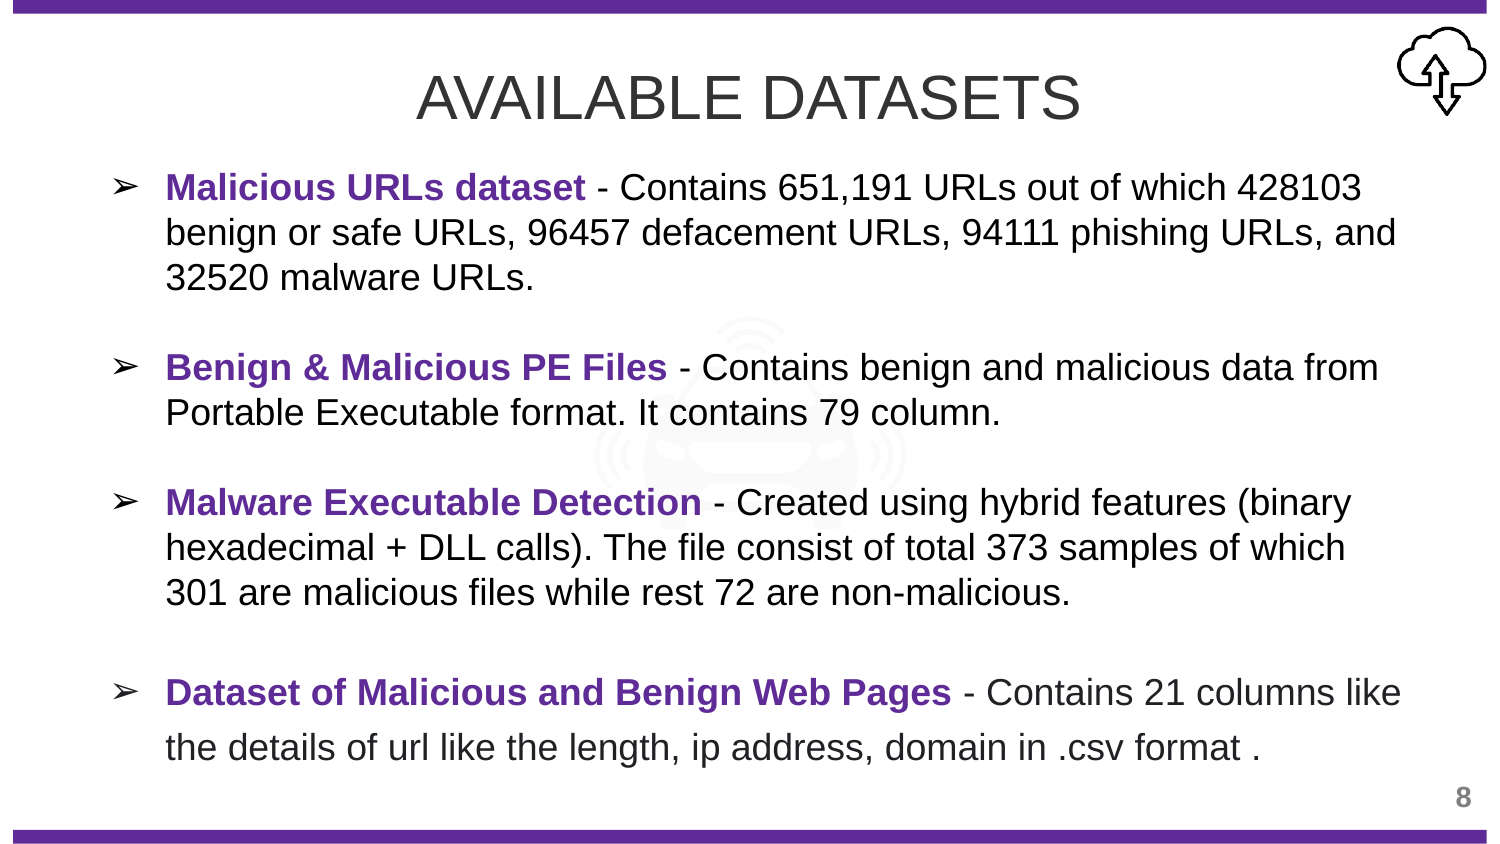

AVAILABLE DATASETS

Malicious URLs dataset - Contains 651,191 URLs out of which 428103 benign or safe URLs, 96457 defacement URLs, 94111 phishing URLs, and 32520 malware URLs.

Benign & Malicious PE Files - Contains benign and malicious data from Portable Executable format. It contains 79 column.

Malware Executable Detection - Created using hybrid features (binary hexadecimal + DLL calls). The file consist of total 373 samples of which 301 are malicious files while rest 72 are non-malicious.

Dataset of Malicious and Benign Web Pages - Contains 21 columns like the details of url like the length, ip address, domain in .csv format .
8